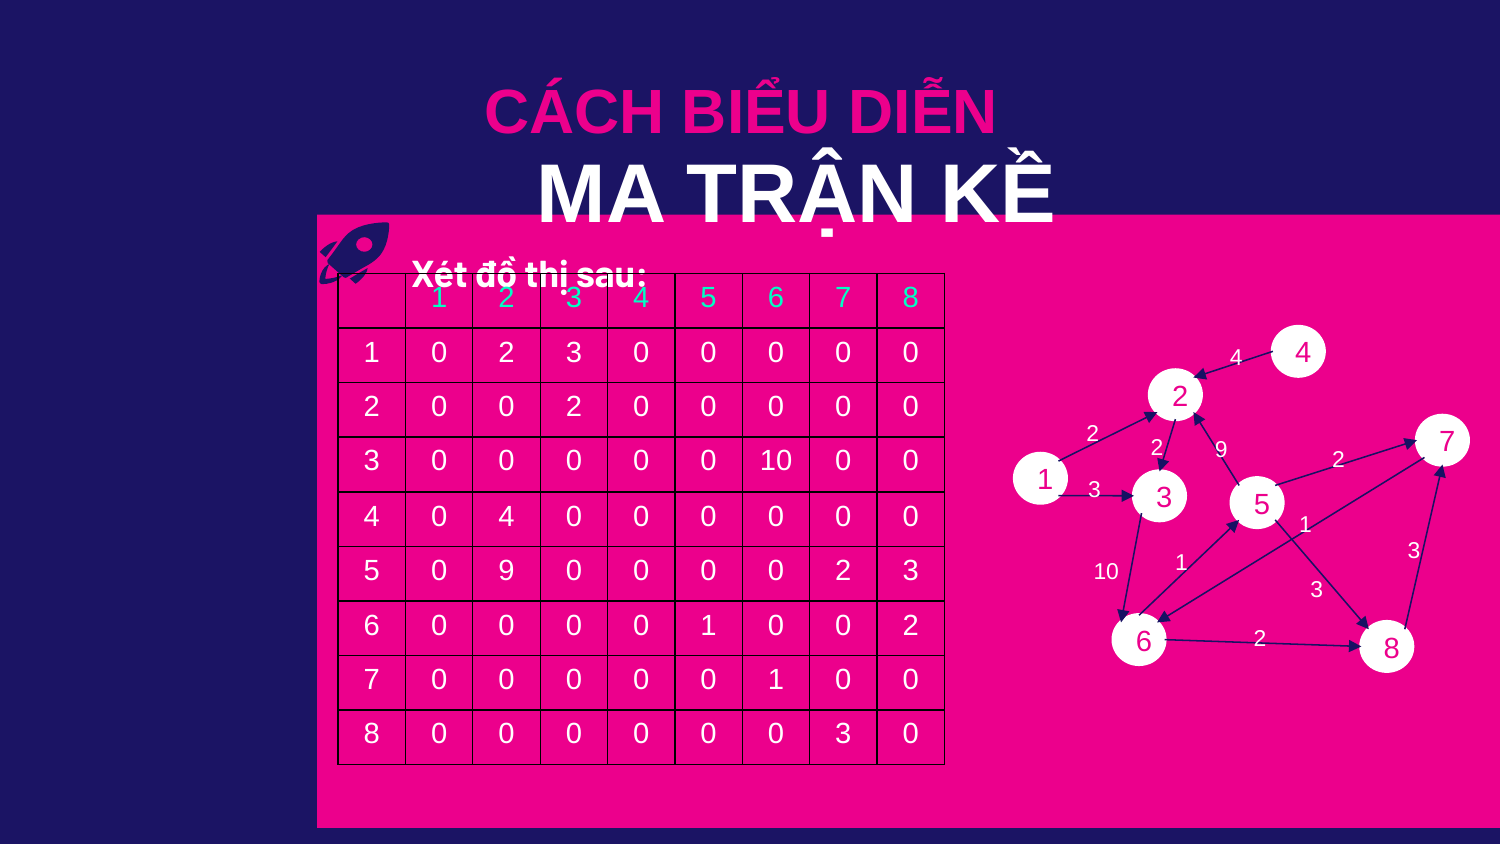

CÁCH BIỂU DIỄN
# MA TRẬN KỀ
Xét đồ thị sau:

|  | 1 | 2 | 3 | 4 | 5 | 6 | 7 | 8 |
| --- | --- | --- | --- | --- | --- | --- | --- | --- |
| 1 | 0 | 2 | 3 | 0 | 0 | 0 | 0 | 0 |
| 2 | 0 | 0 | 2 | 0 | 0 | 0 | 0 | 0 |
| 3 | 0 | 0 | 0 | 0 | 0 | 10 | 0 | 0 |
| 4 | 0 | 4 | 0 | 0 | 0 | 0 | 0 | 0 |
| 5 | 0 | 9 | 0 | 0 | 0 | 0 | 2 | 3 |
| 6 | 0 | 0 | 0 | 0 | 1 | 0 | 0 | 2 |
| 7 | 0 | 0 | 0 | 0 | 0 | 1 | 0 | 0 |
| 8 | 0 | 0 | 0 | 0 | 0 | 0 | 3 | 0 |
4
2
7
1
3
5
6
8
4
2
2
9
2
3
1
3
1
10
3
2

MA TRẬN KỀ

DANH SÁCH KỀ